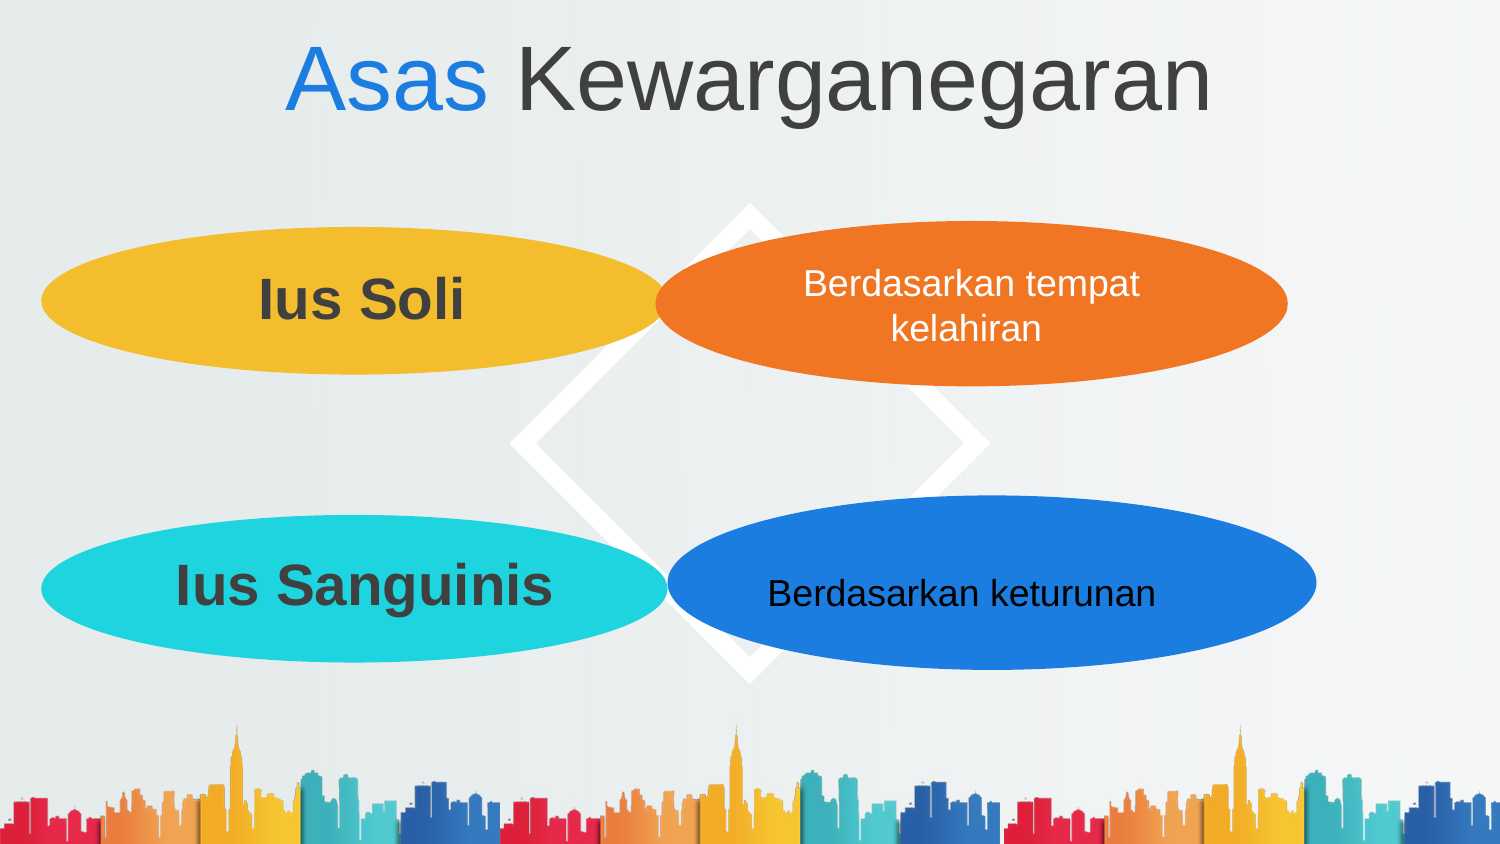

# Asas Kewarganegaran
Berdasarkan tempat kelahiran

Ius Soli

Ius Sanguinis
Berdasarkan keturunan